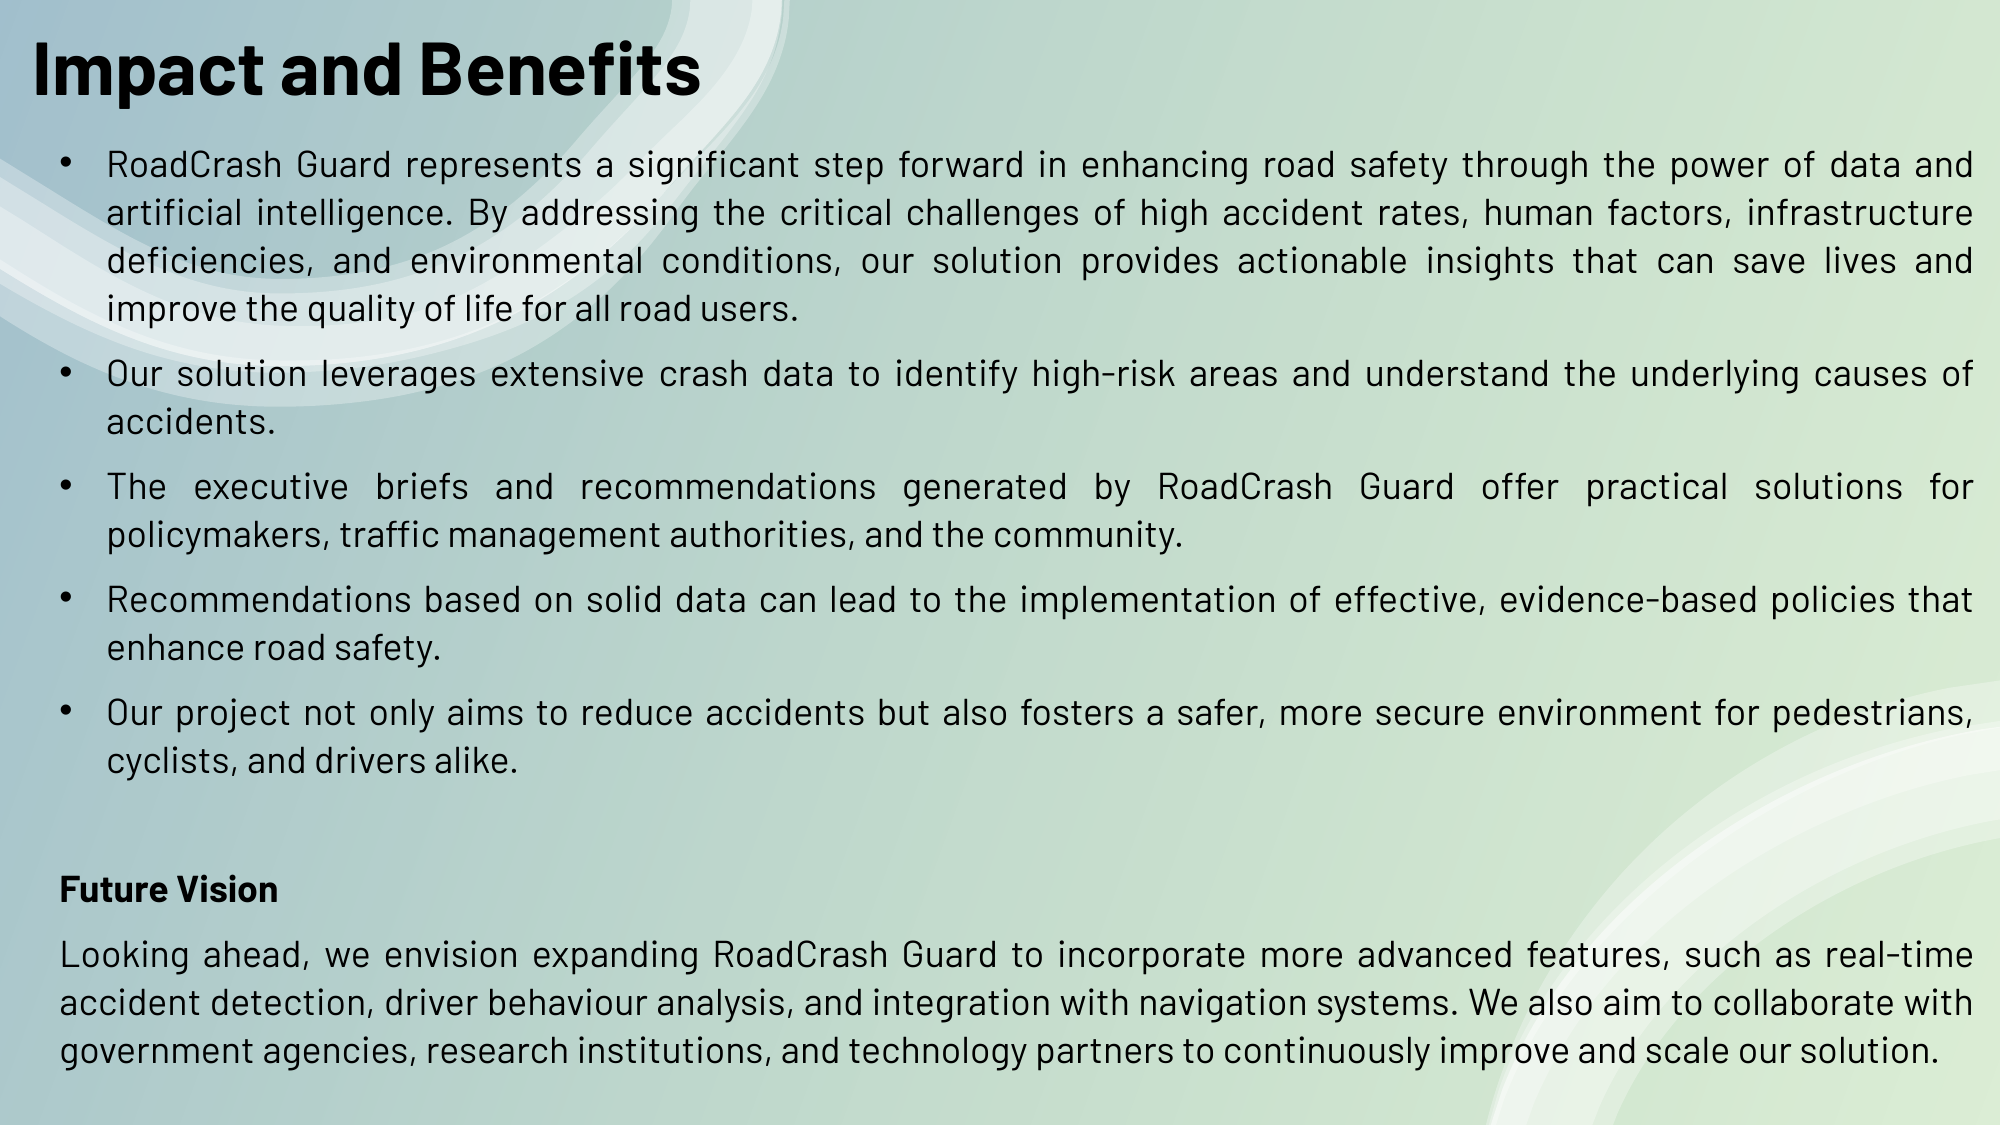

# Impact and Benefits
RoadCrash Guard represents a significant step forward in enhancing road safety through the power of data and artificial intelligence. By addressing the critical challenges of high accident rates, human factors, infrastructure deficiencies, and environmental conditions, our solution provides actionable insights that can save lives and improve the quality of life for all road users.
Our solution leverages extensive crash data to identify high-risk areas and understand the underlying causes of accidents.
The executive briefs and recommendations generated by RoadCrash Guard offer practical solutions for policymakers, traffic management authorities, and the community.
Recommendations based on solid data can lead to the implementation of effective, evidence-based policies that enhance road safety.
Our project not only aims to reduce accidents but also fosters a safer, more secure environment for pedestrians, cyclists, and drivers alike.

Future Vision
Looking ahead, we envision expanding RoadCrash Guard to incorporate more advanced features, such as real-time accident detection, driver behaviour analysis, and integration with navigation systems. We also aim to collaborate with government agencies, research institutions, and technology partners to continuously improve and scale our solution.